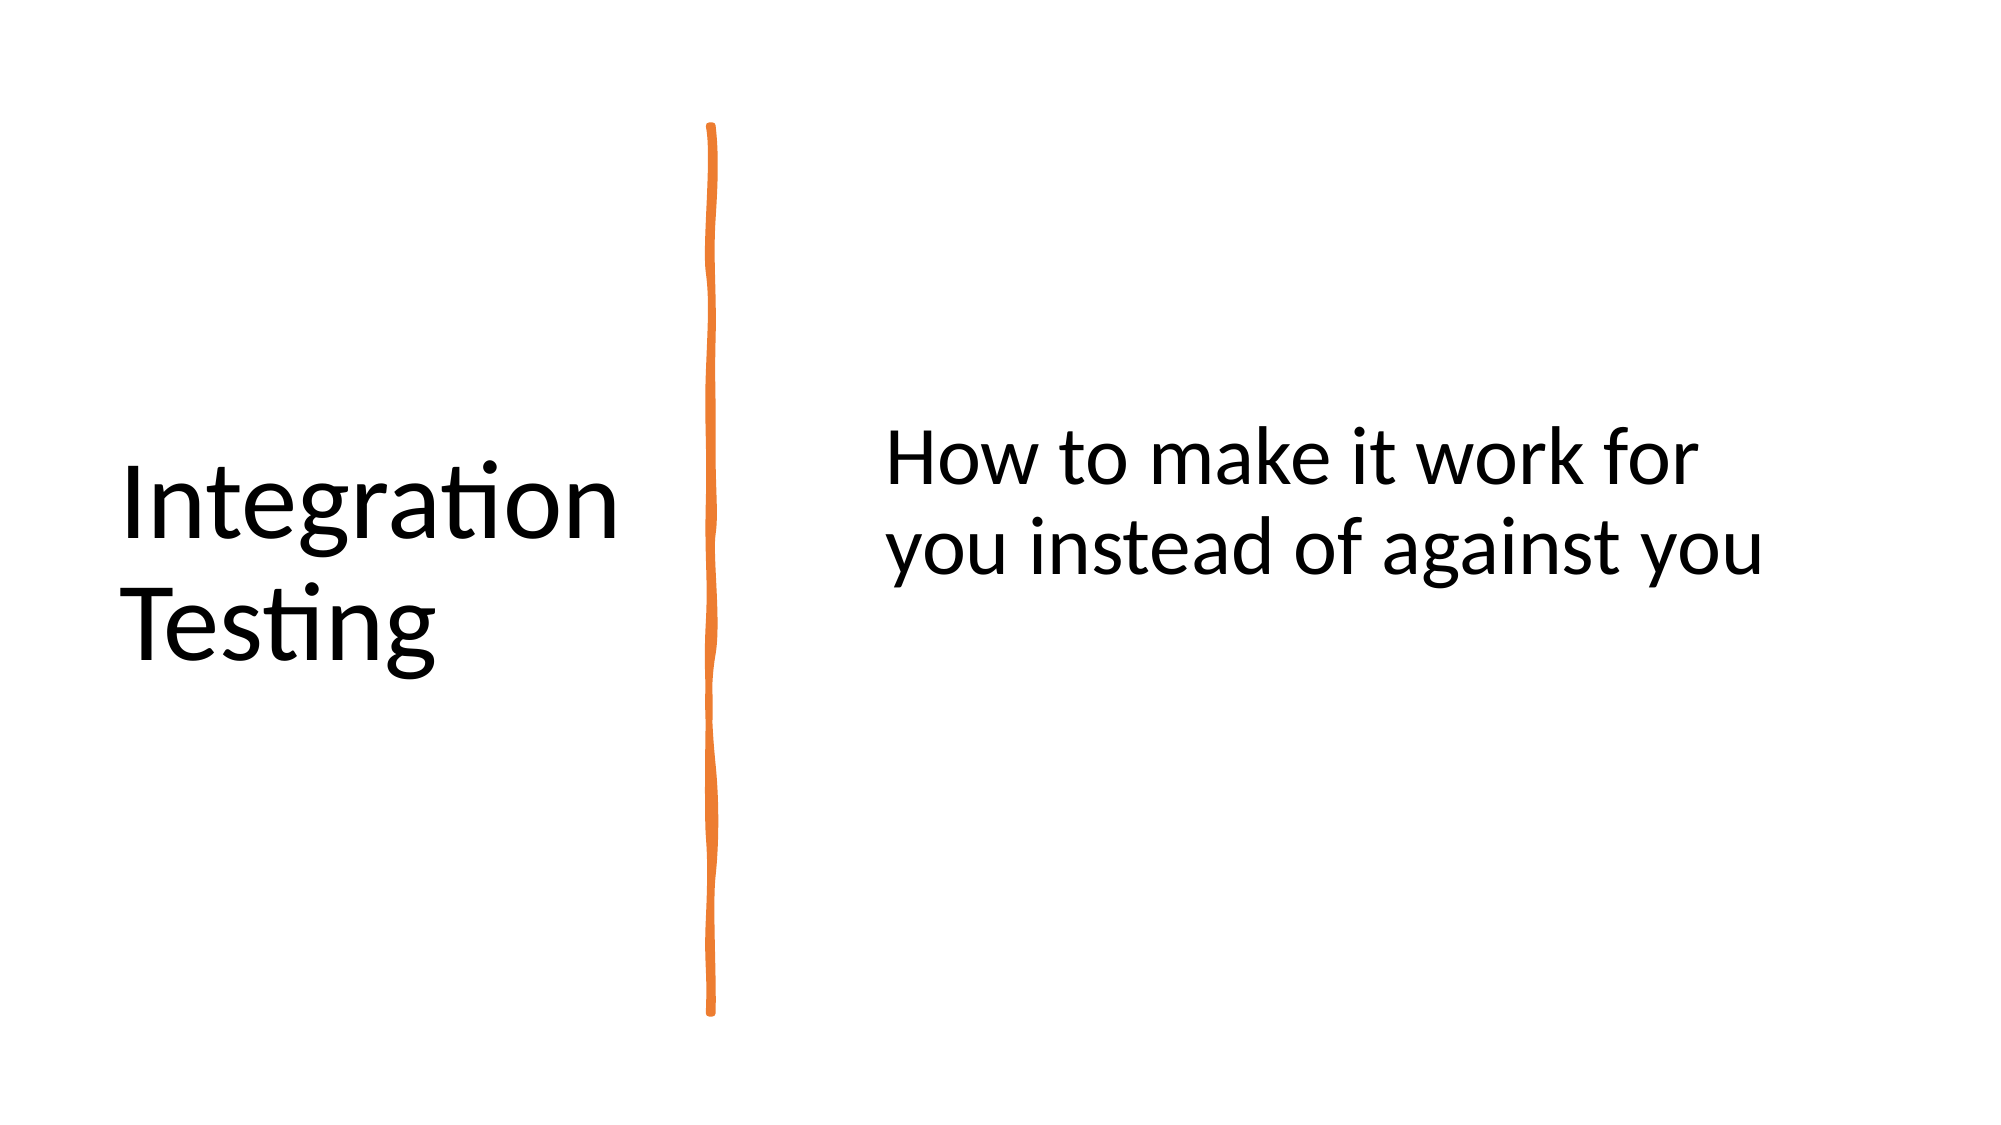

# Integration Testing
How to make it work for you instead of against you